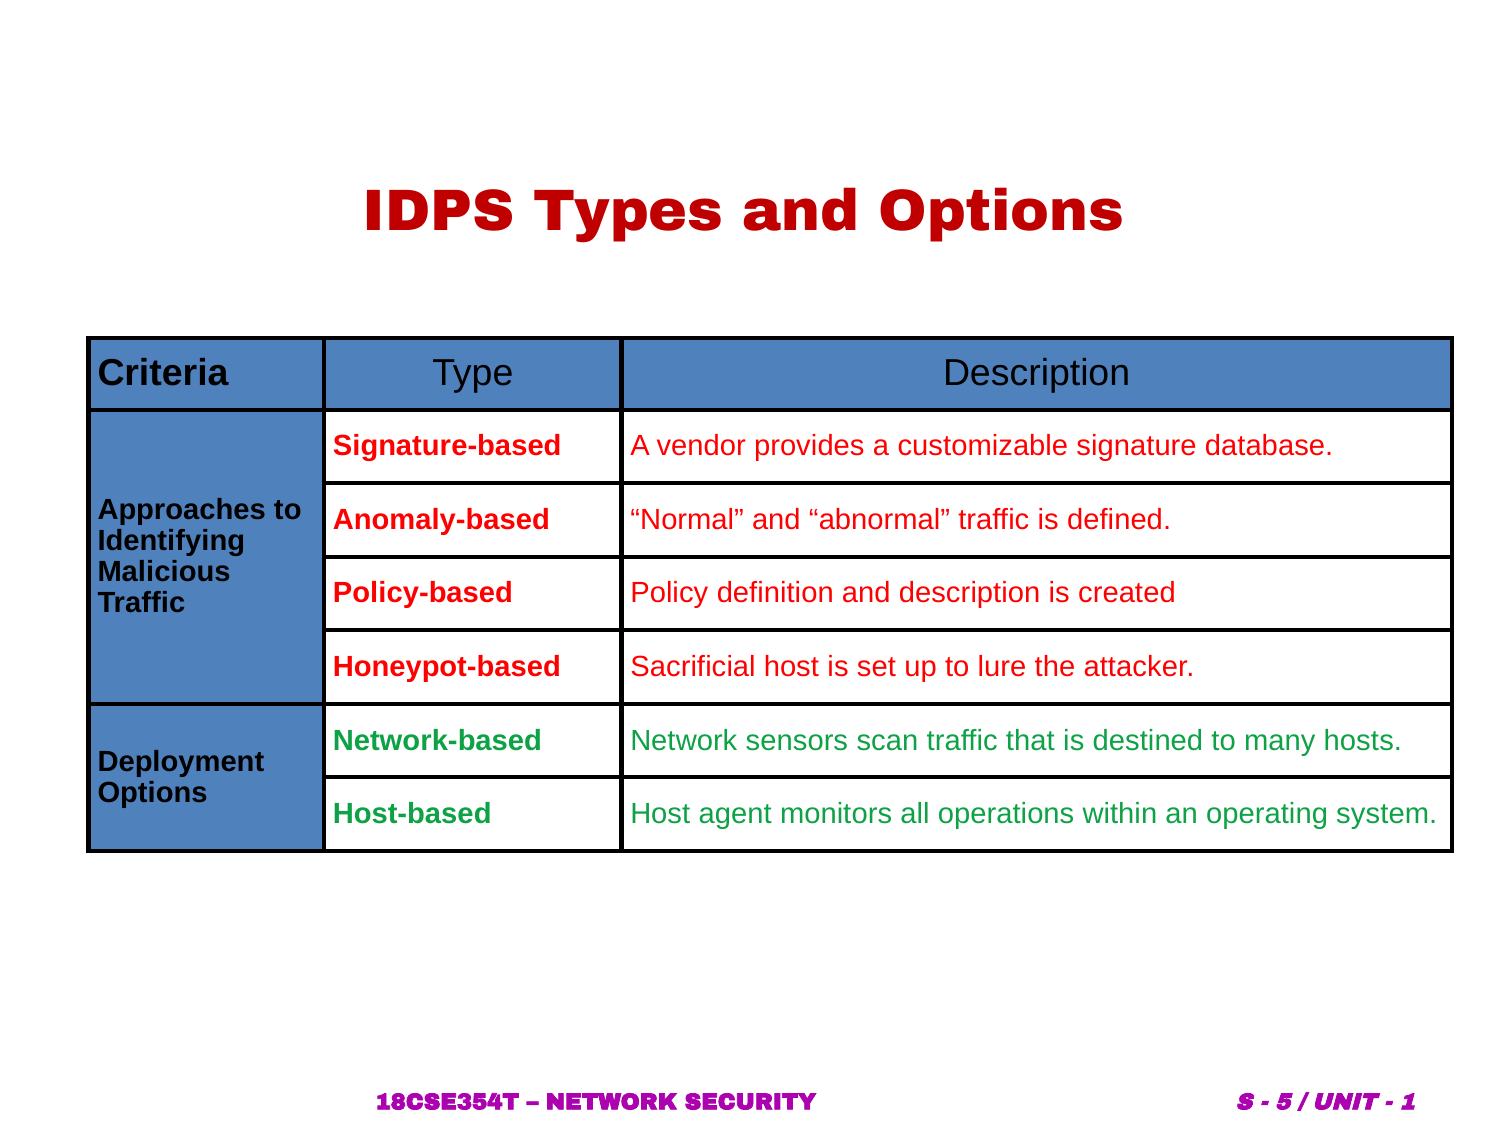

IDPS Types and Options
| Criteria | Type | Description |
| --- | --- | --- |
| Approaches to Identifying Malicious Traffic | Signature-based | A vendor provides a customizable signature database. |
|  | Anomaly-based | “Normal” and “abnormal” traffic is defined. |
|  | Policy-based | Policy definition and description is created |
|  | Honeypot-based | Sacrificial host is set up to lure the attacker. |
| Deployment Options | Network-based | Network sensors scan traffic that is destined to many hosts. |
|  | Host-based | Host agent monitors all operations within an operating system. |
                                18CSE354T – NETWORK SECURITY                                                      S - 5 / UNIT - 1